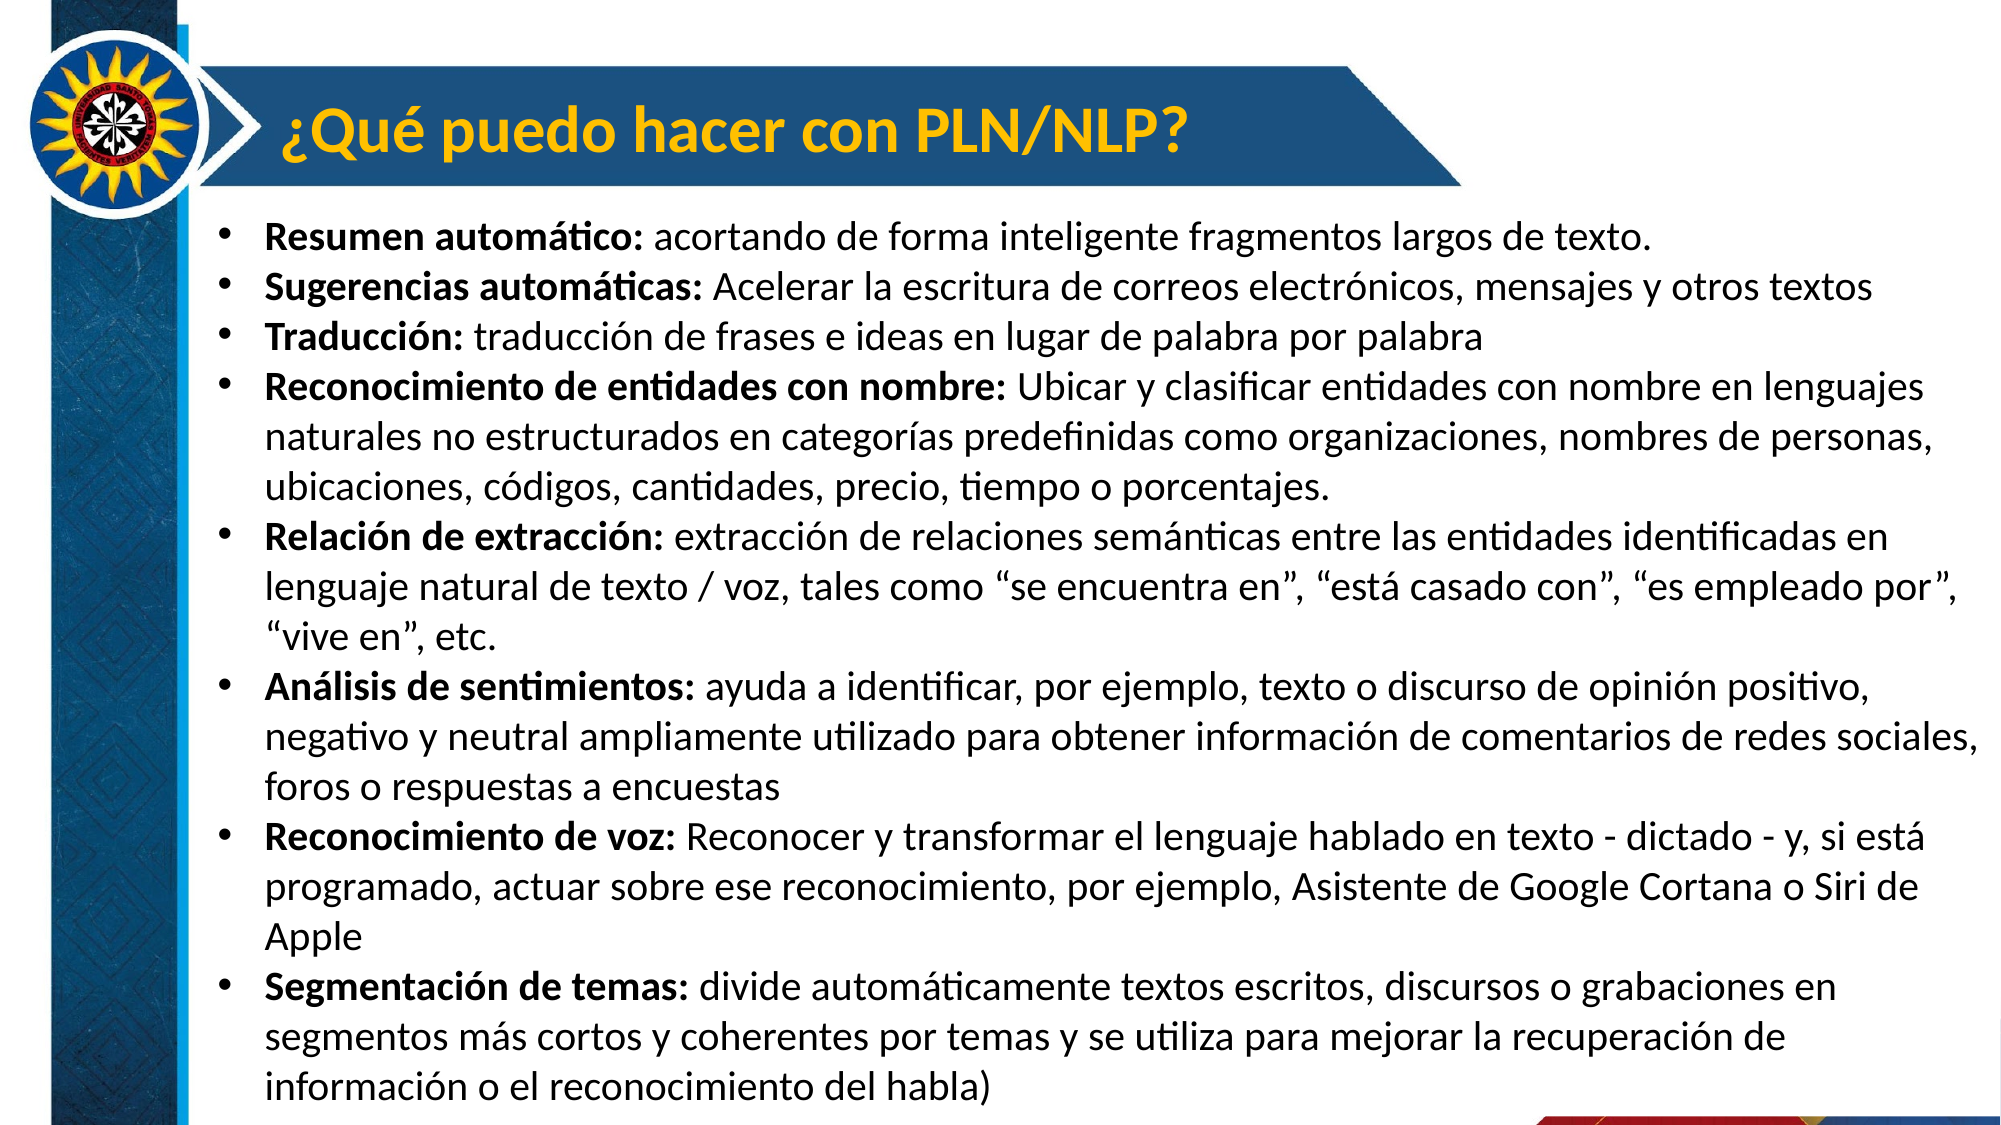

¿Qué puedo hacer con PLN/NLP?
Resumen automático: acortando de forma inteligente fragmentos largos de texto.
Sugerencias automáticas: Acelerar la escritura de correos electrónicos, mensajes y otros textos
Traducción: traducción de frases e ideas en lugar de palabra por palabra
Reconocimiento de entidades con nombre: Ubicar y clasificar entidades con nombre en lenguajes naturales no estructurados en categorías predefinidas como organizaciones, nombres de personas, ubicaciones, códigos, cantidades, precio, tiempo o porcentajes.
Relación de extracción: extracción de relaciones semánticas entre las entidades identificadas en lenguaje natural de texto / voz, tales como “se encuentra en”, “está casado con”, “es empleado por”, “vive en”, etc.
Análisis de sentimientos: ayuda a identificar, por ejemplo, texto o discurso de opinión positivo, negativo y neutral ampliamente utilizado para obtener información de comentarios de redes sociales, foros o respuestas a encuestas
Reconocimiento de voz: Reconocer y transformar el lenguaje hablado en texto - dictado - y, si está programado, actuar sobre ese reconocimiento, por ejemplo, Asistente de Google Cortana o Siri de Apple
Segmentación de temas: divide automáticamente textos escritos, discursos o grabaciones en segmentos más cortos y coherentes por temas y se utiliza para mejorar la recuperación de información o el reconocimiento del habla)